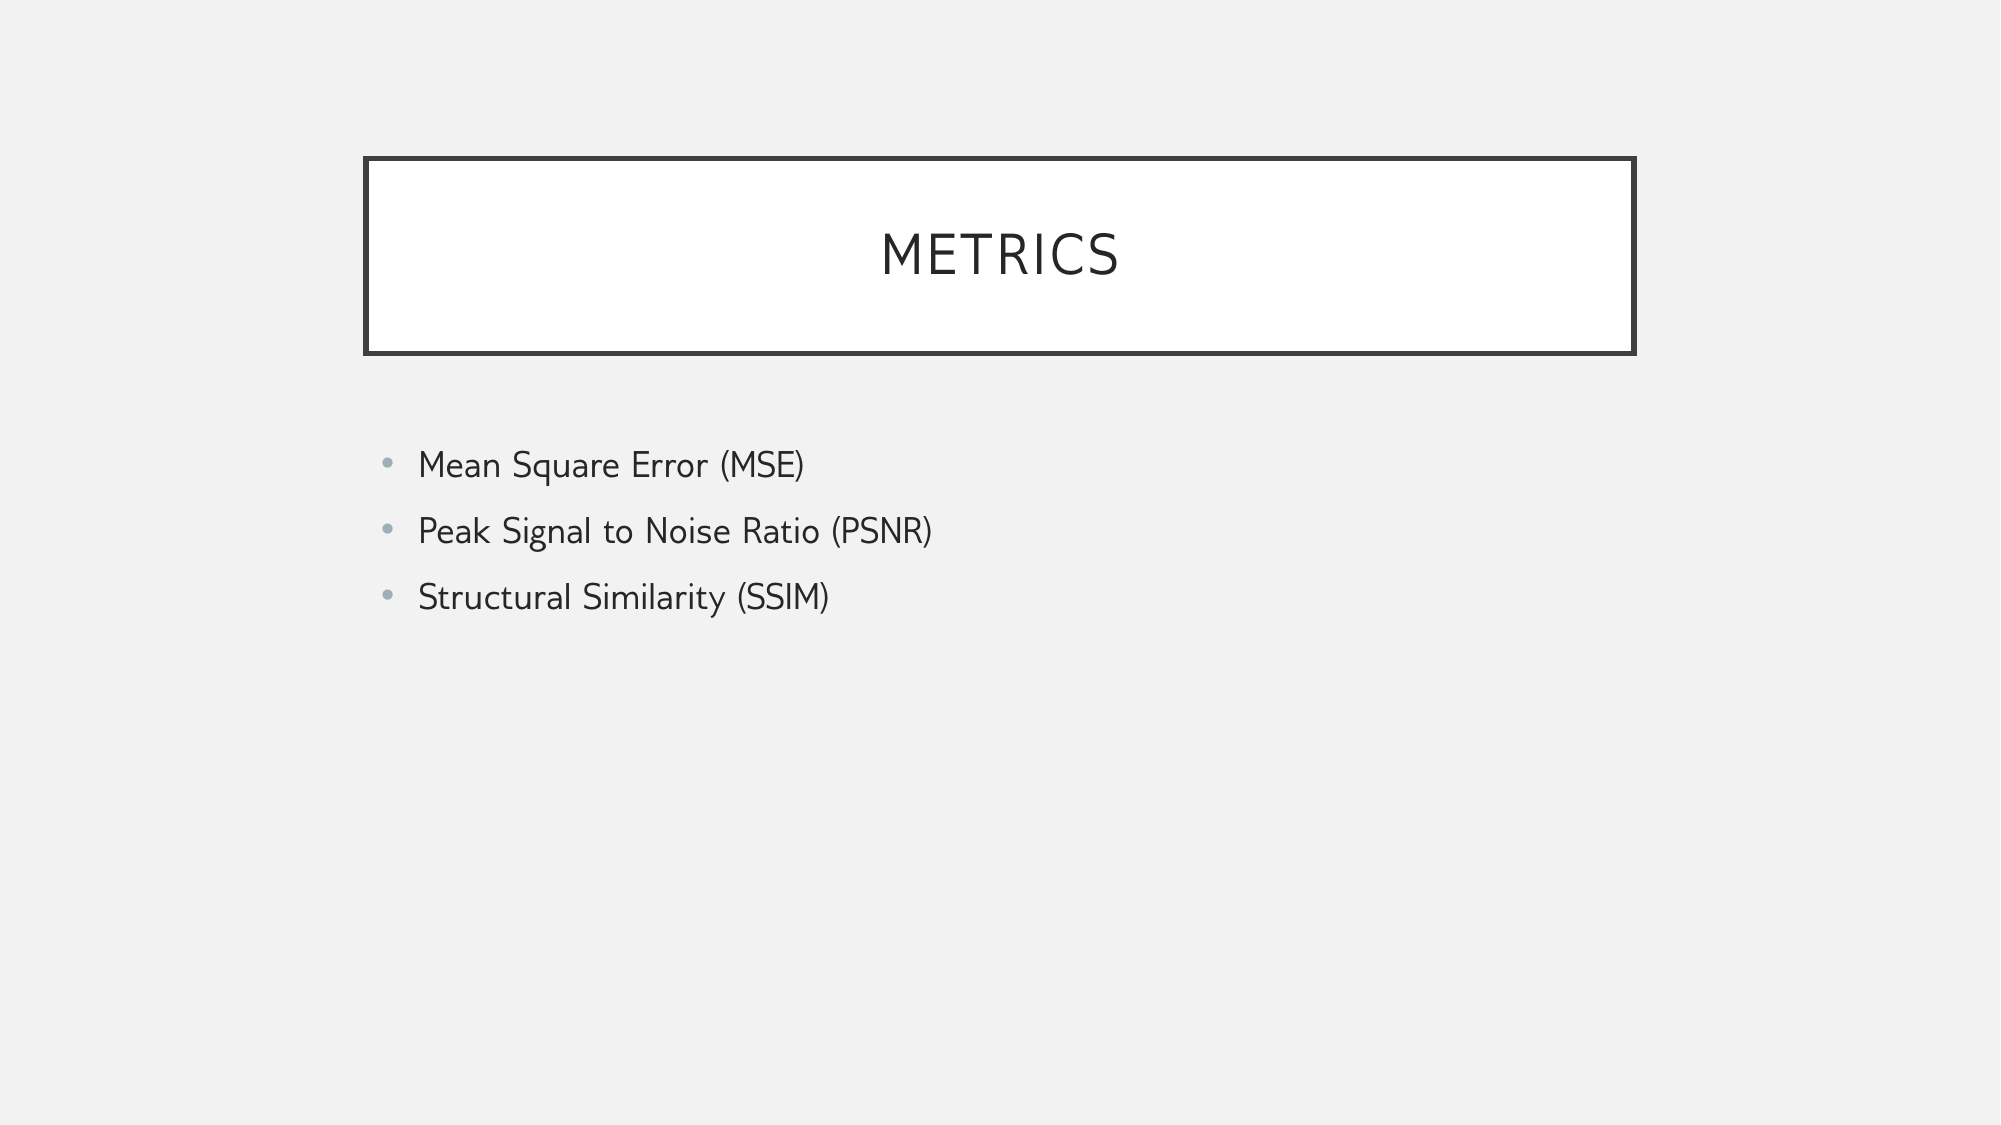

# METRICS
Mean Square Error (MSE)
Peak Signal to Noise Ratio (PSNR)
Structural Similarity (SSIM)